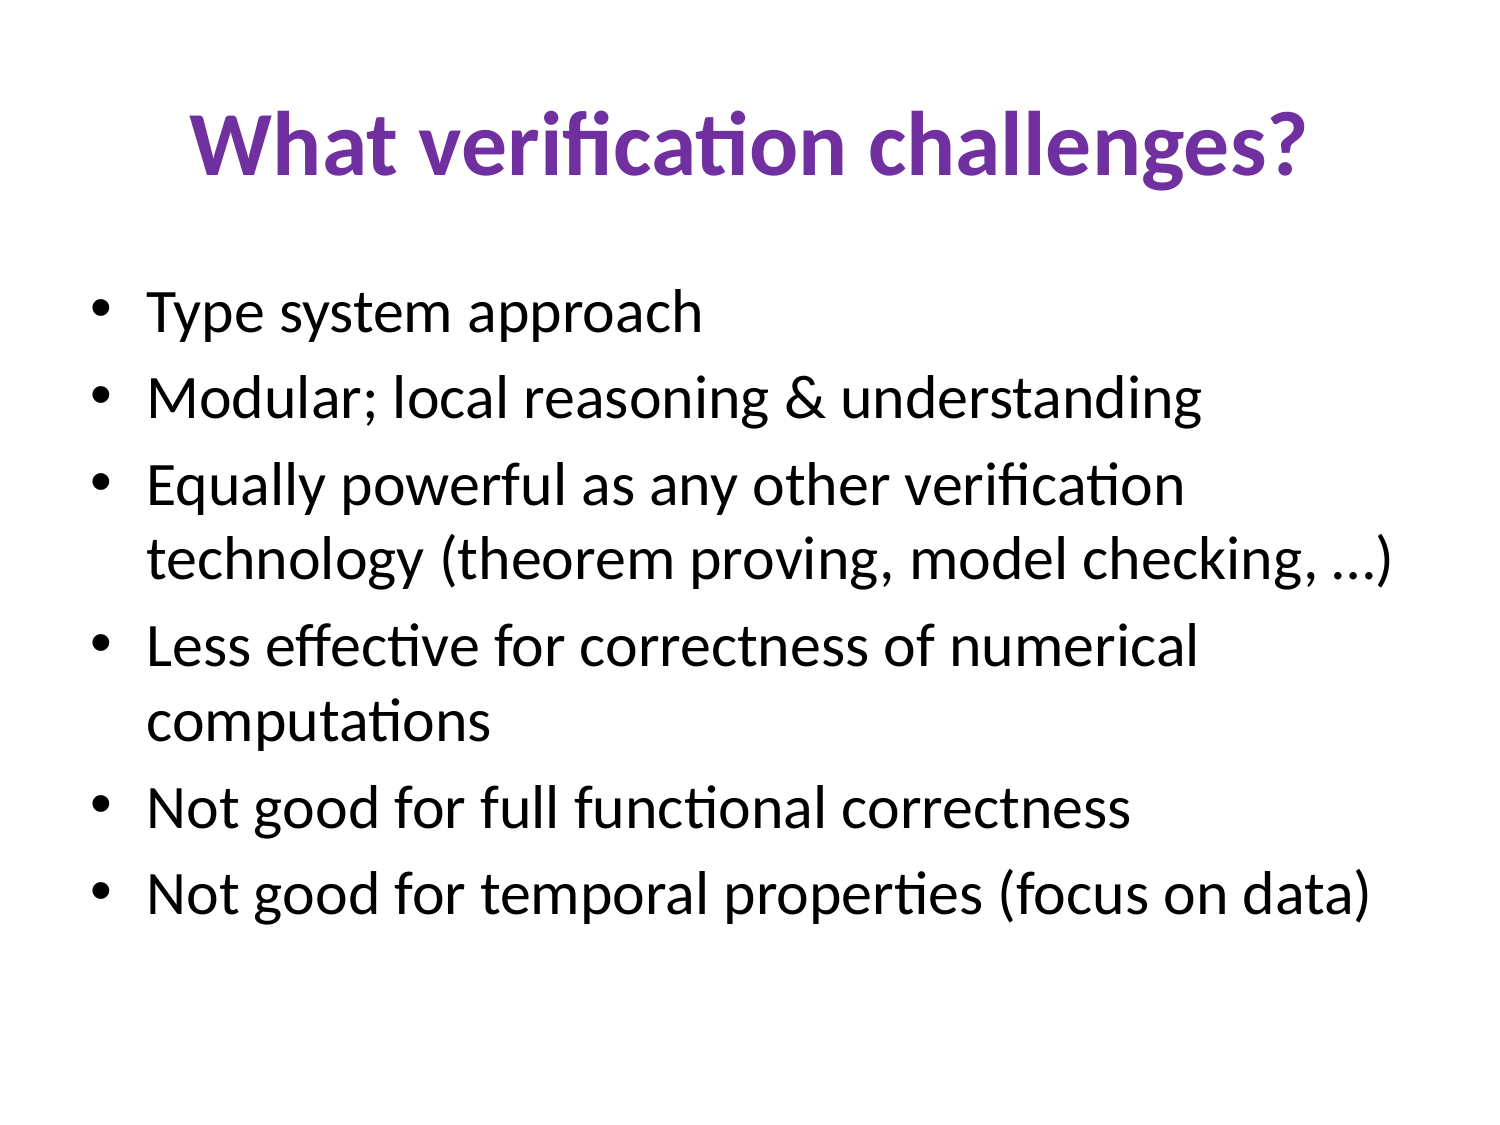

# What verification challenges?
Type system approach
Modular; local reasoning & understanding
Equally powerful as any other verification technology (theorem proving, model checking, …)
Less effective for correctness of numerical computations
Not good for full functional correctness
Not good for temporal properties (focus on data)